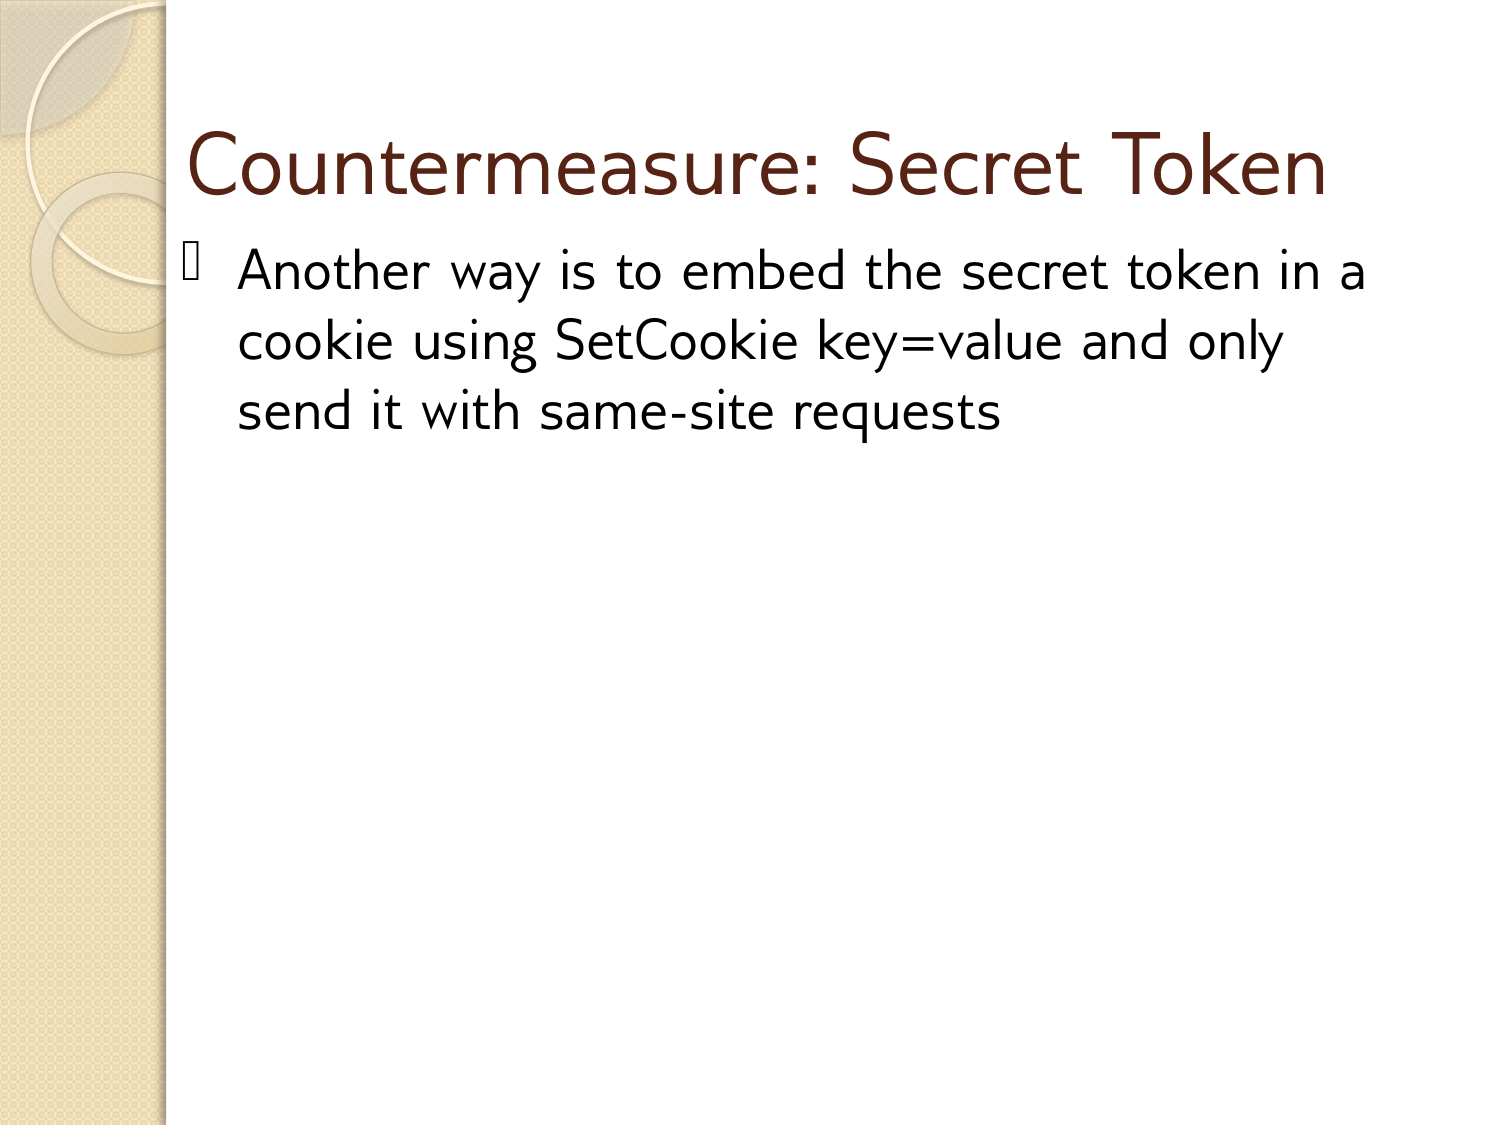

# Countermeasure: Secret Token

Another way is to embed the secret token in a cookie using SetCookie key=value and only send it with same-site requests